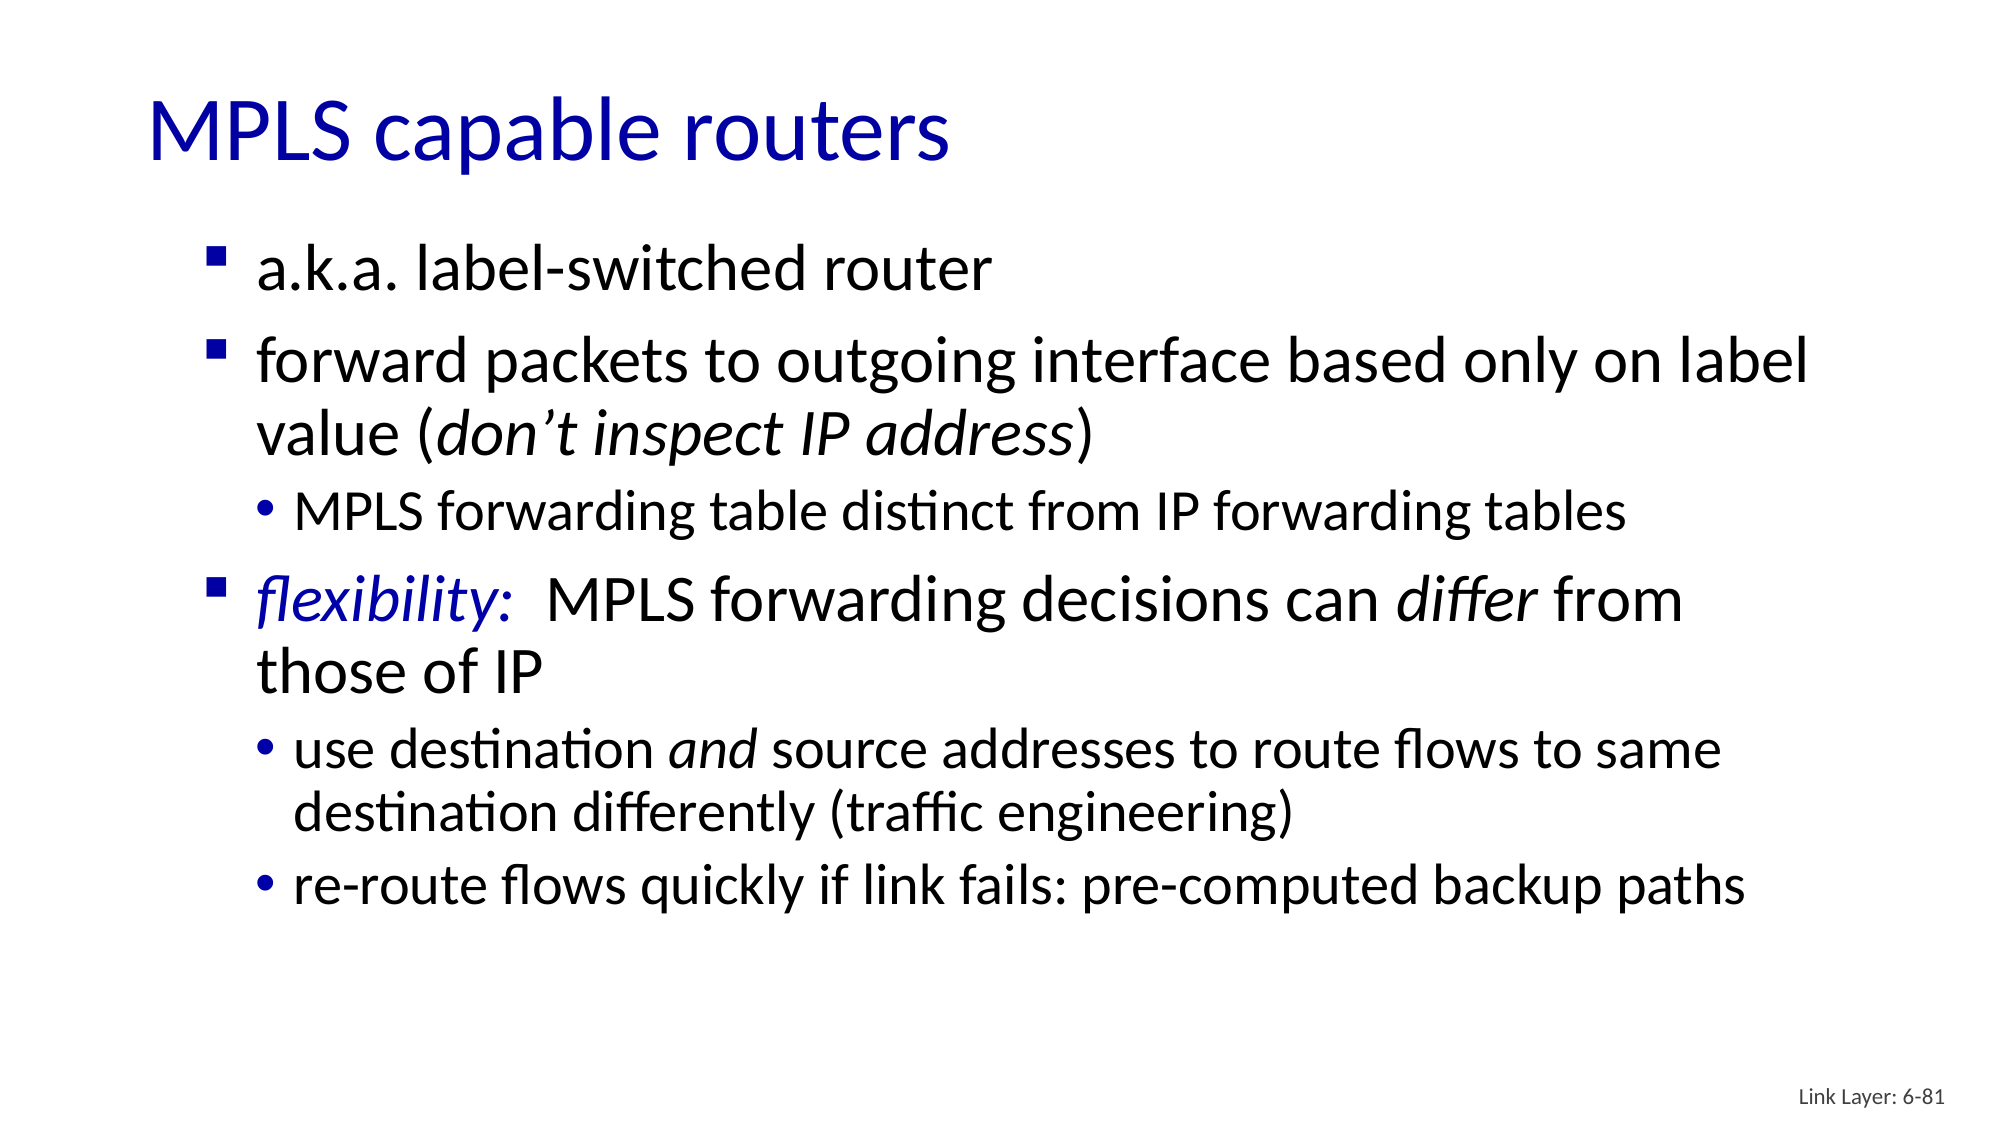

# MPLS capable routers
a.k.a. label-switched router
forward packets to outgoing interface based only on label value (don’t inspect IP address)
MPLS forwarding table distinct from IP forwarding tables
flexibility:  MPLS forwarding decisions can differ from those of IP
use destination and source addresses to route flows to same destination differently (traffic engineering)
re-route flows quickly if link fails: pre-computed backup paths

Link Layer: 6-81